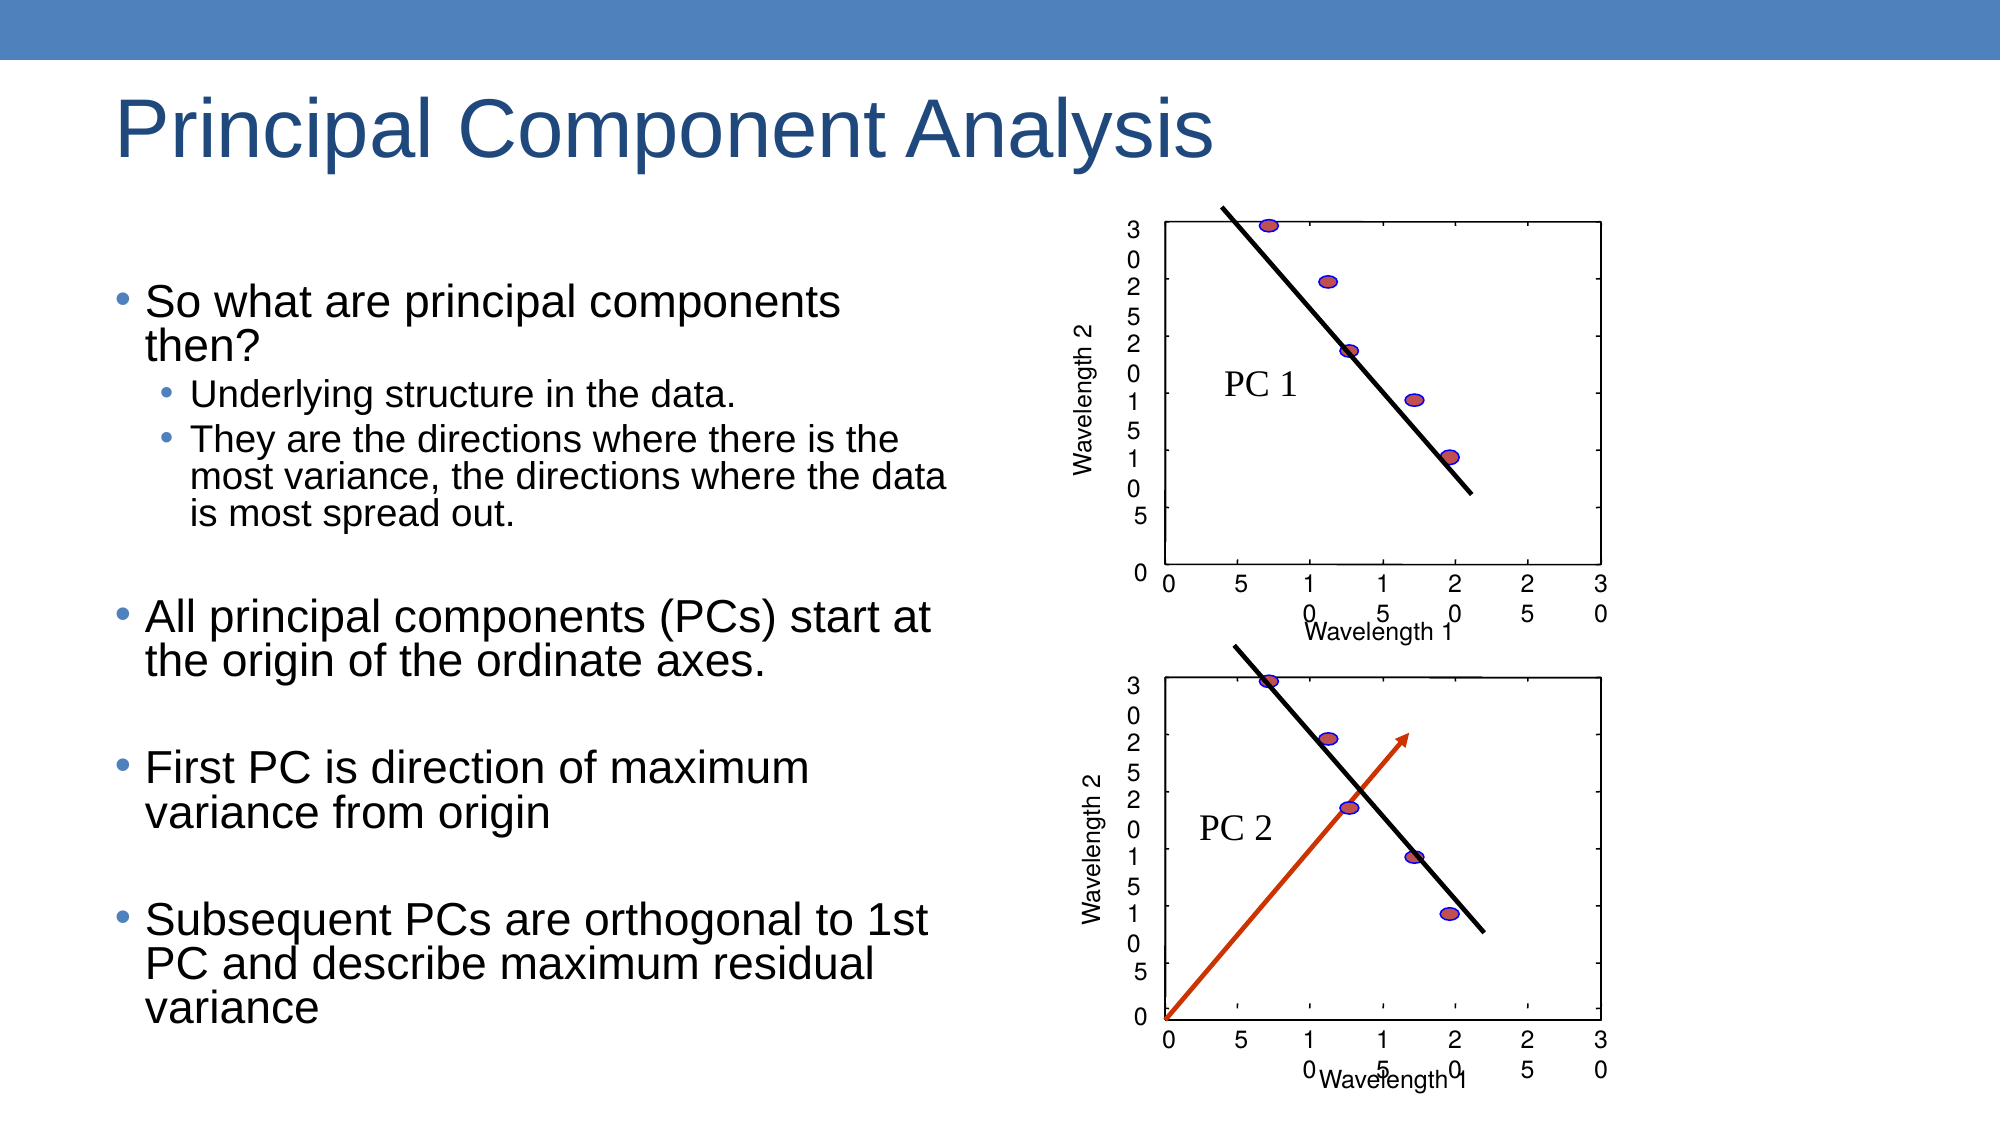

# Principal Component Analysis
30

25
So what are principal components then?
Underlying structure in the data.
They are the directions where there is the most variance, the directions where the data is most spread out.

All principal components (PCs) start at the origin of the ordinate axes.

First PC is direction of maximum variance from origin

Subsequent PCs are orthogonal to 1st PC and describe maximum residual variance

20

PC 1
Wavelength 2
15

10

5
0
0
5
10
15
20
25
30
Wavelength 1
30

25

20
PC 2

Wavelength 2
15

10

5
0
0
5
10
15
20
25
30
Wavelength 1